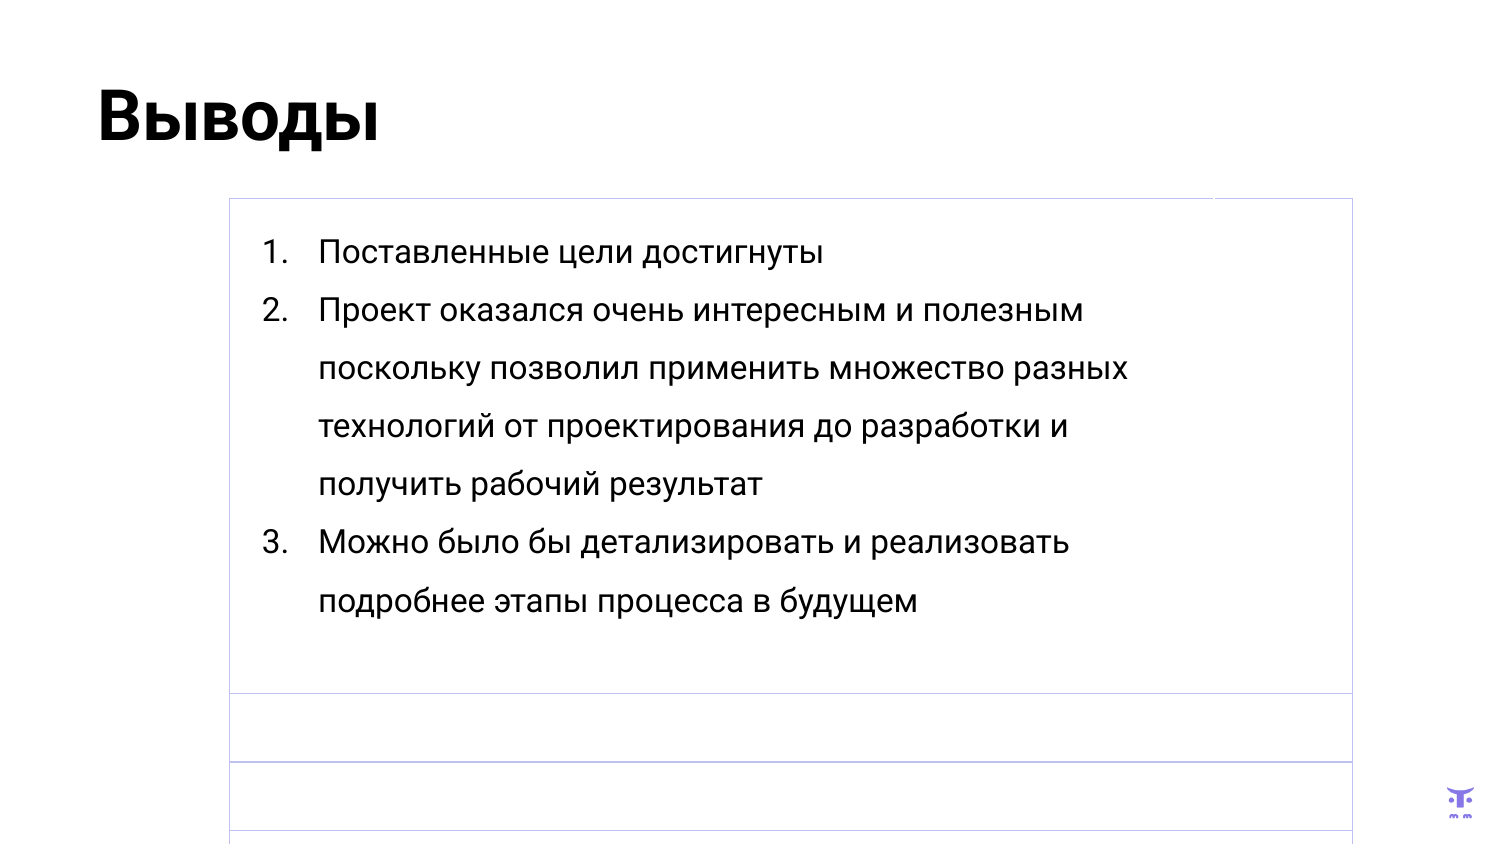

# Выводы

| Поставленные цели достигнуты Проект оказался очень интересным и полезным поскольку позволил применить множество разных технологий от проектирования до разработки и получить рабочий результат Можно было бы детализировать и реализовать подробнее этапы процесса в будущем |  |
| --- | --- |
|  |  |
|  |  |
|  |  |